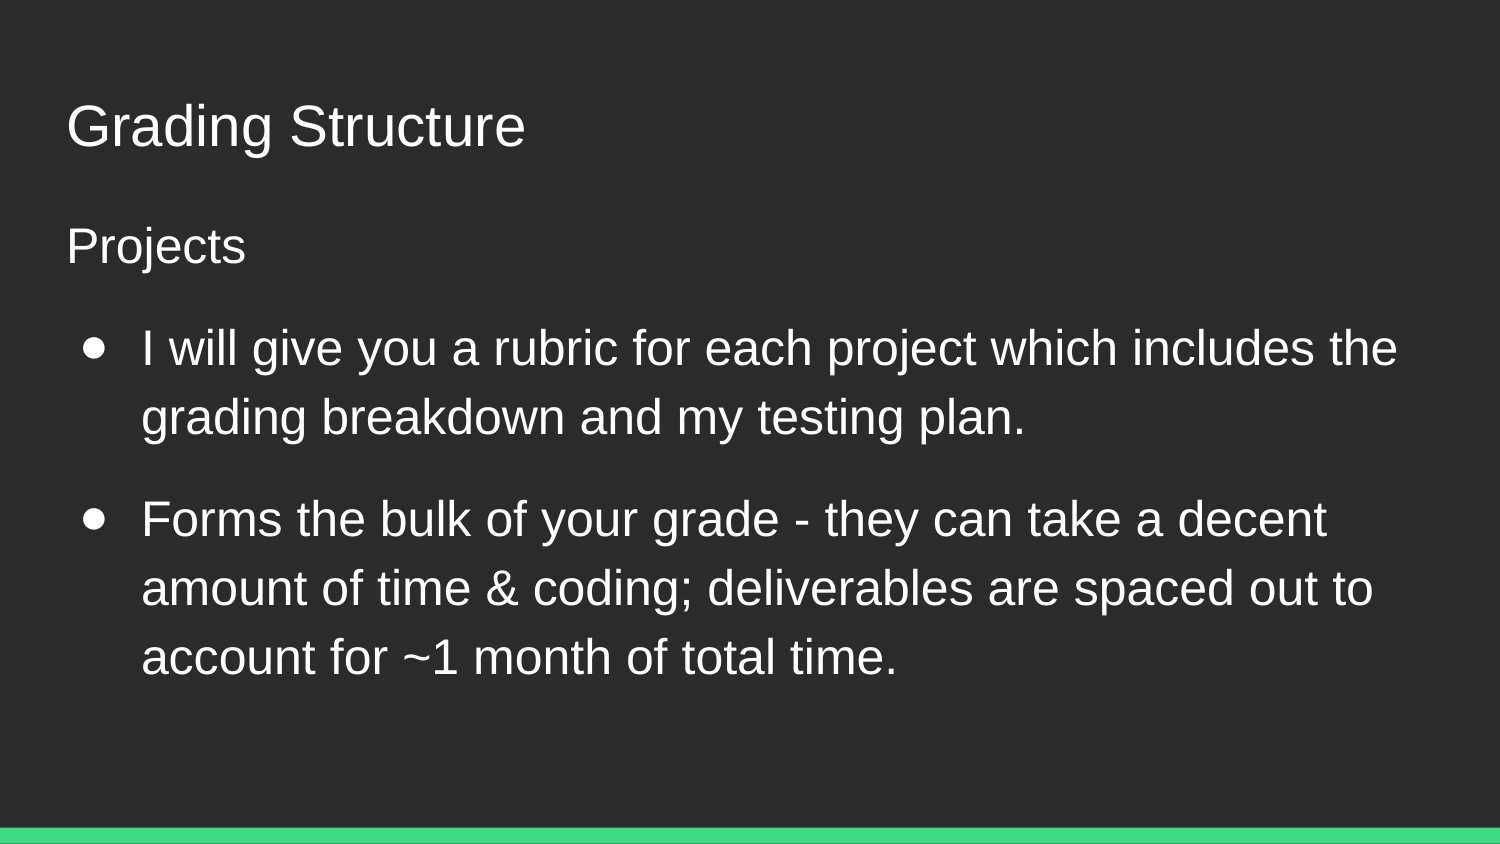

# Grading Structure
Projects
I will give you a rubric for each project which includes the grading breakdown and my testing plan.
Forms the bulk of your grade - they can take a decent amount of time & coding; deliverables are spaced out to account for ~1 month of total time.